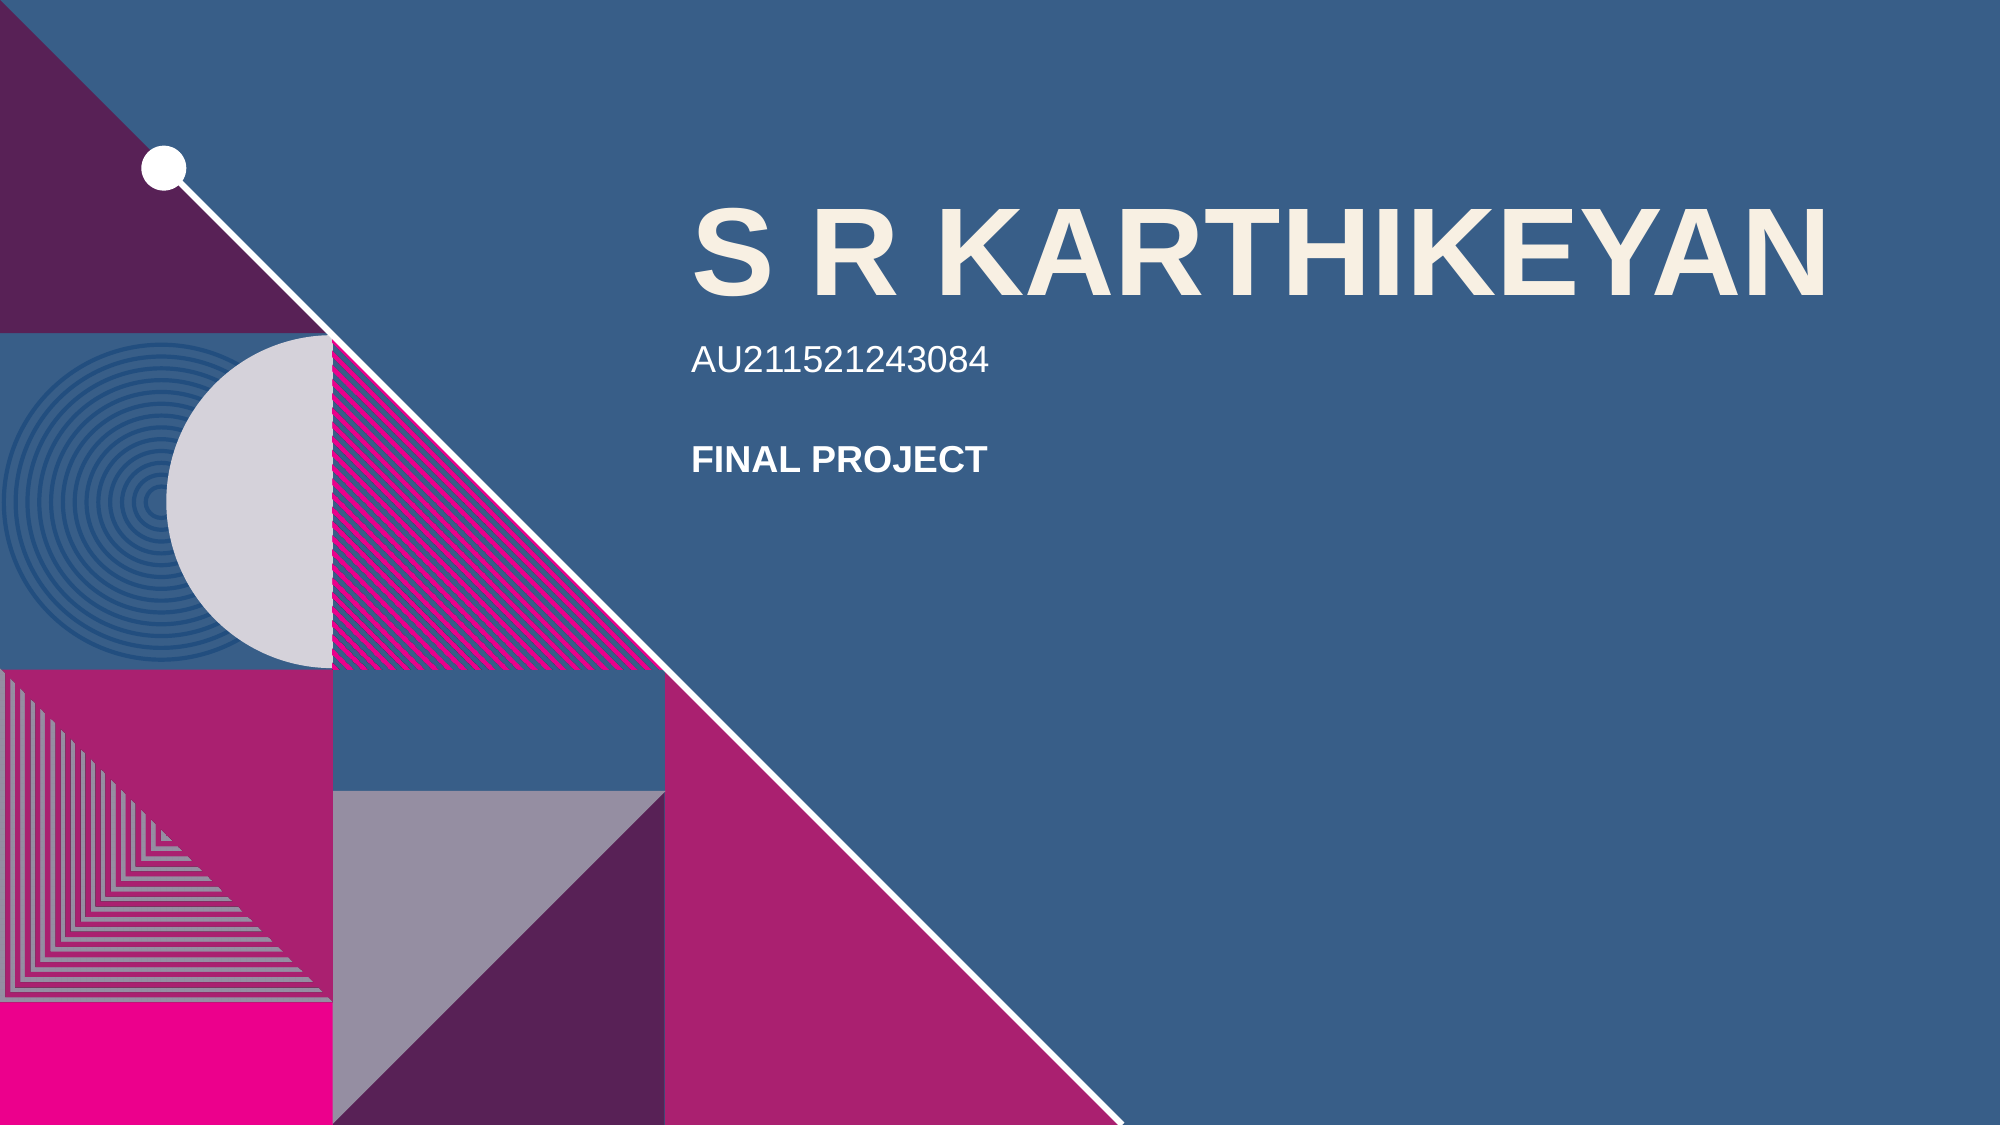

# S R Karthikeyan
AU211521243084
FINAL PROJECT